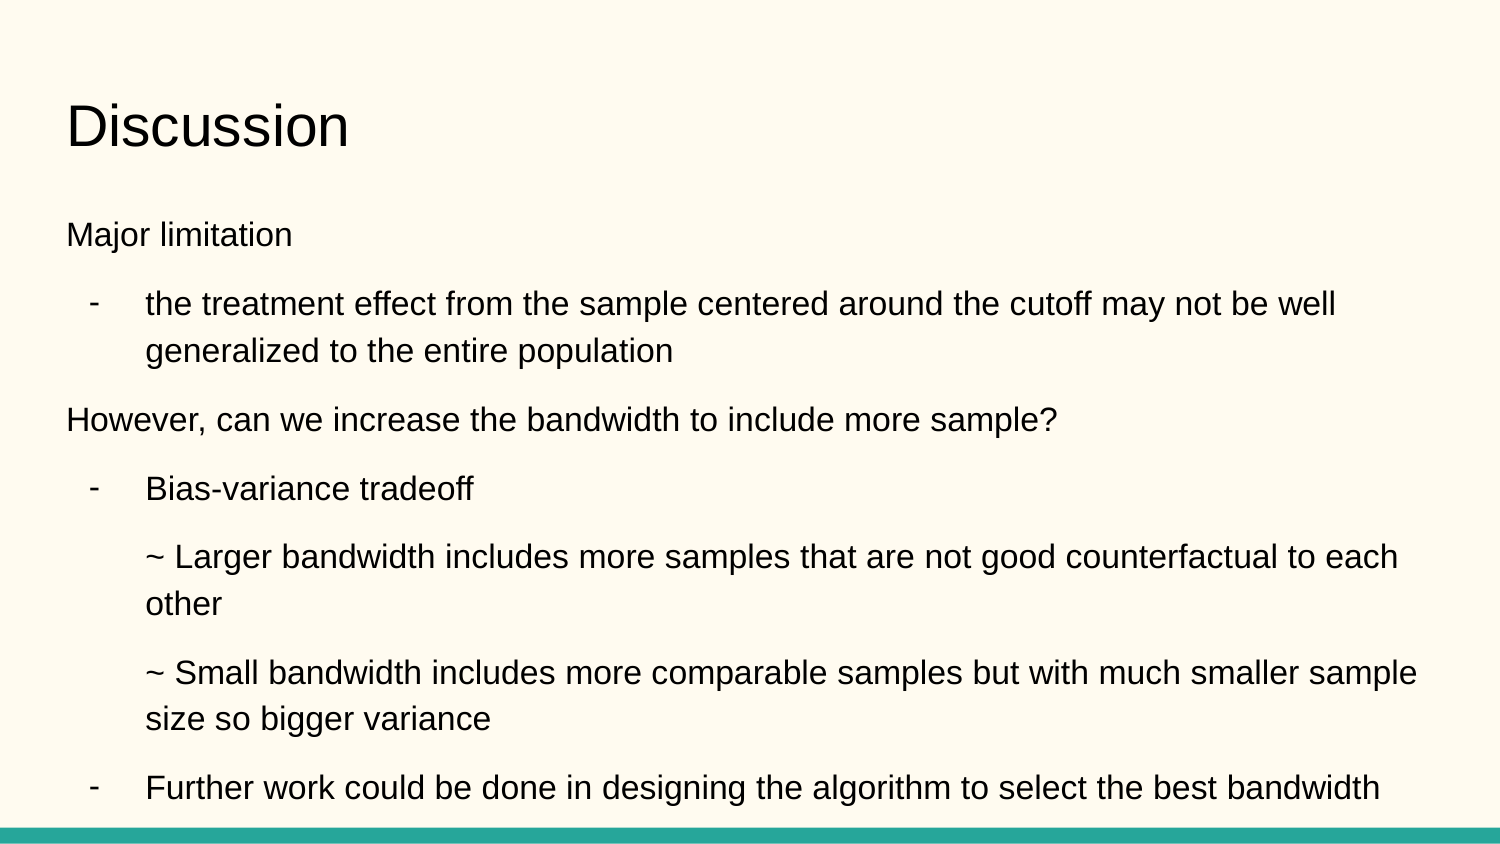

# Discussion
Major limitation
the treatment effect from the sample centered around the cutoff may not be well generalized to the entire population
However, can we increase the bandwidth to include more sample?
Bias-variance tradeoff
~ Larger bandwidth includes more samples that are not good counterfactual to each other
~ Small bandwidth includes more comparable samples but with much smaller sample size so bigger variance
Further work could be done in designing the algorithm to select the best bandwidth